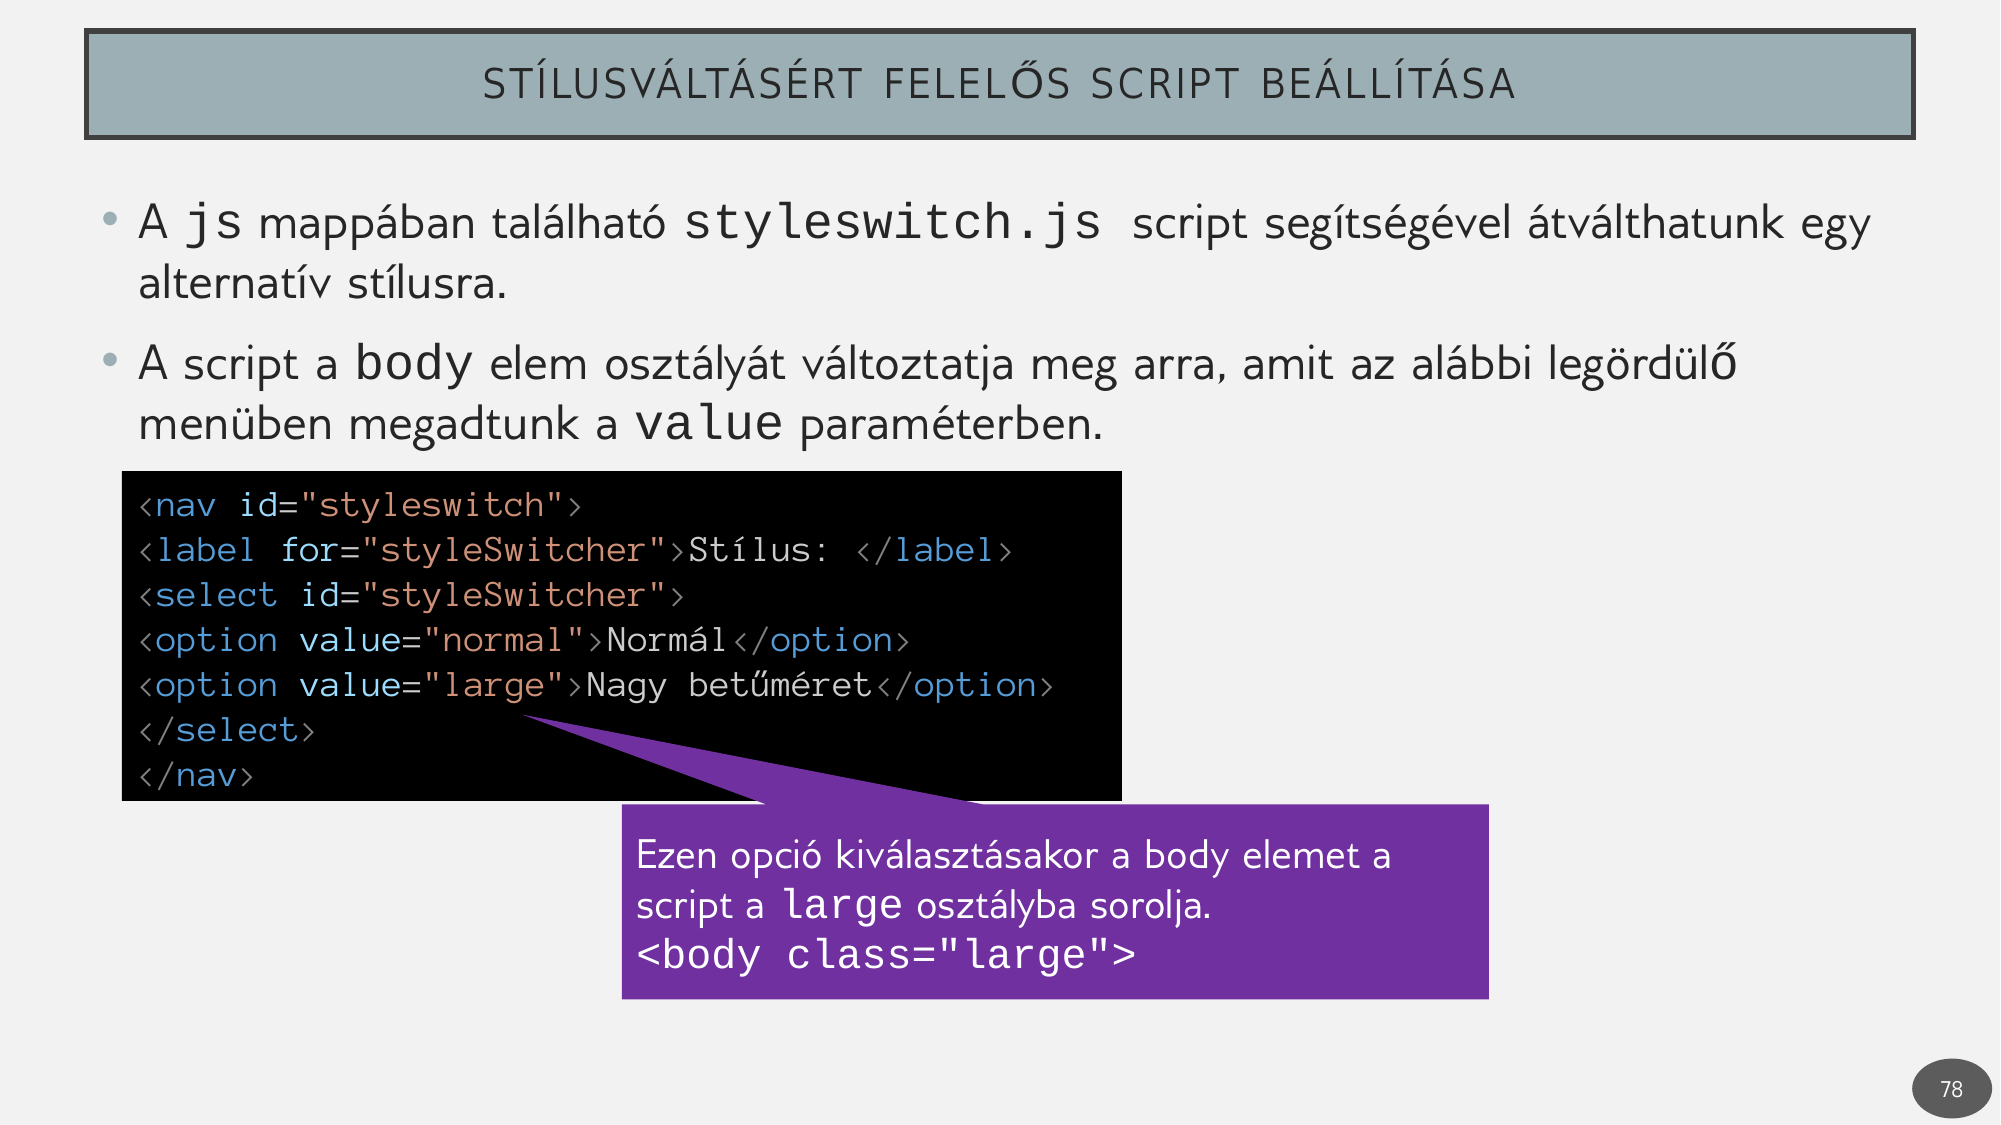

# Stílusváltásért felelős script beállítása
A js mappában található styleswitch.js script segítségével átválthatunk egy alternatív stílusra.
A script a body elem osztályát változtatja meg arra, amit az alábbi legördülő menüben megadtunk a value paraméterben.

<nav id="styleswitch">
<label for="styleSwitcher">Stílus: </label>
<select id="styleSwitcher">
<option value="normal">Normál</option>
<option value="large">Nagy betűméret</option>
</select>
</nav>
Ezen opció kiválasztásakor a body elemet a script a large osztályba sorolja.
<body class="large">
78